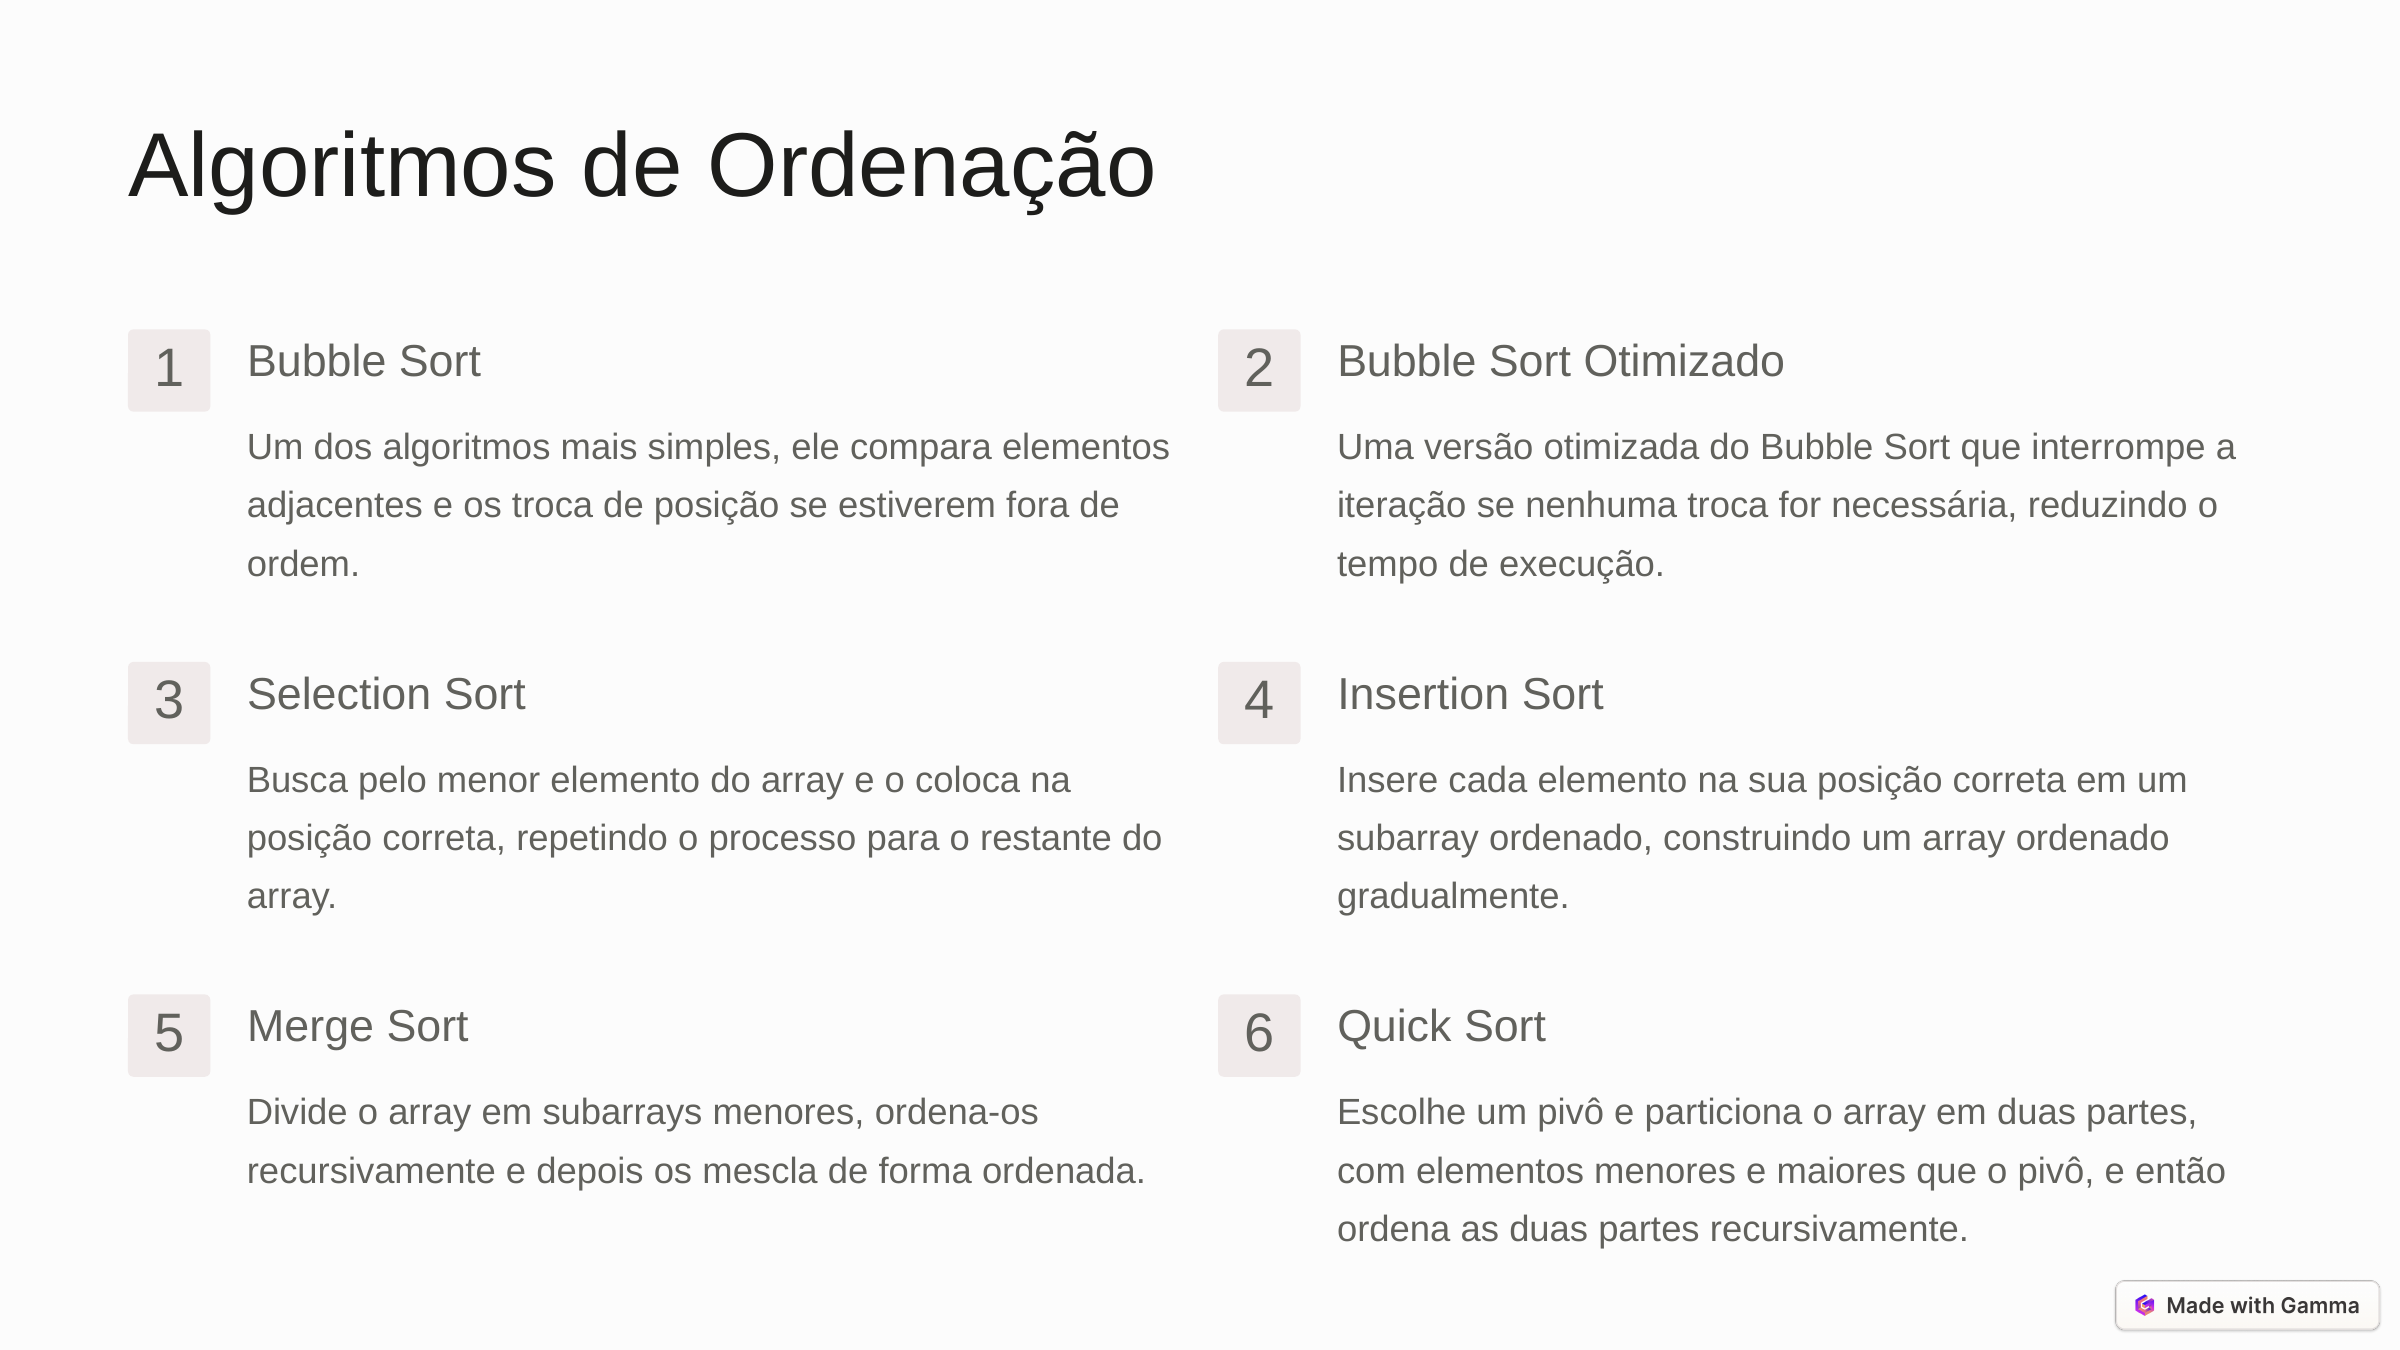

Algoritmos de Ordenação

Bubble Sort

Bubble Sort Otimizado
1
2
Um dos algoritmos mais simples, ele compara elementos adjacentes e os troca de posição se estiverem fora de ordem.
Uma versão otimizada do Bubble Sort que interrompe a iteração se nenhuma troca for necessária, reduzindo o tempo de execução.

Selection Sort

Insertion Sort
3
4
Busca pelo menor elemento do array e o coloca na posição correta, repetindo o processo para o restante do array.
Insere cada elemento na sua posição correta em um subarray ordenado, construindo um array ordenado gradualmente.

Merge Sort

Quick Sort
5
6
Divide o array em subarrays menores, ordena-os recursivamente e depois os mescla de forma ordenada.
Escolhe um pivô e particiona o array em duas partes, com elementos menores e maiores que o pivô, e então ordena as duas partes recursivamente.